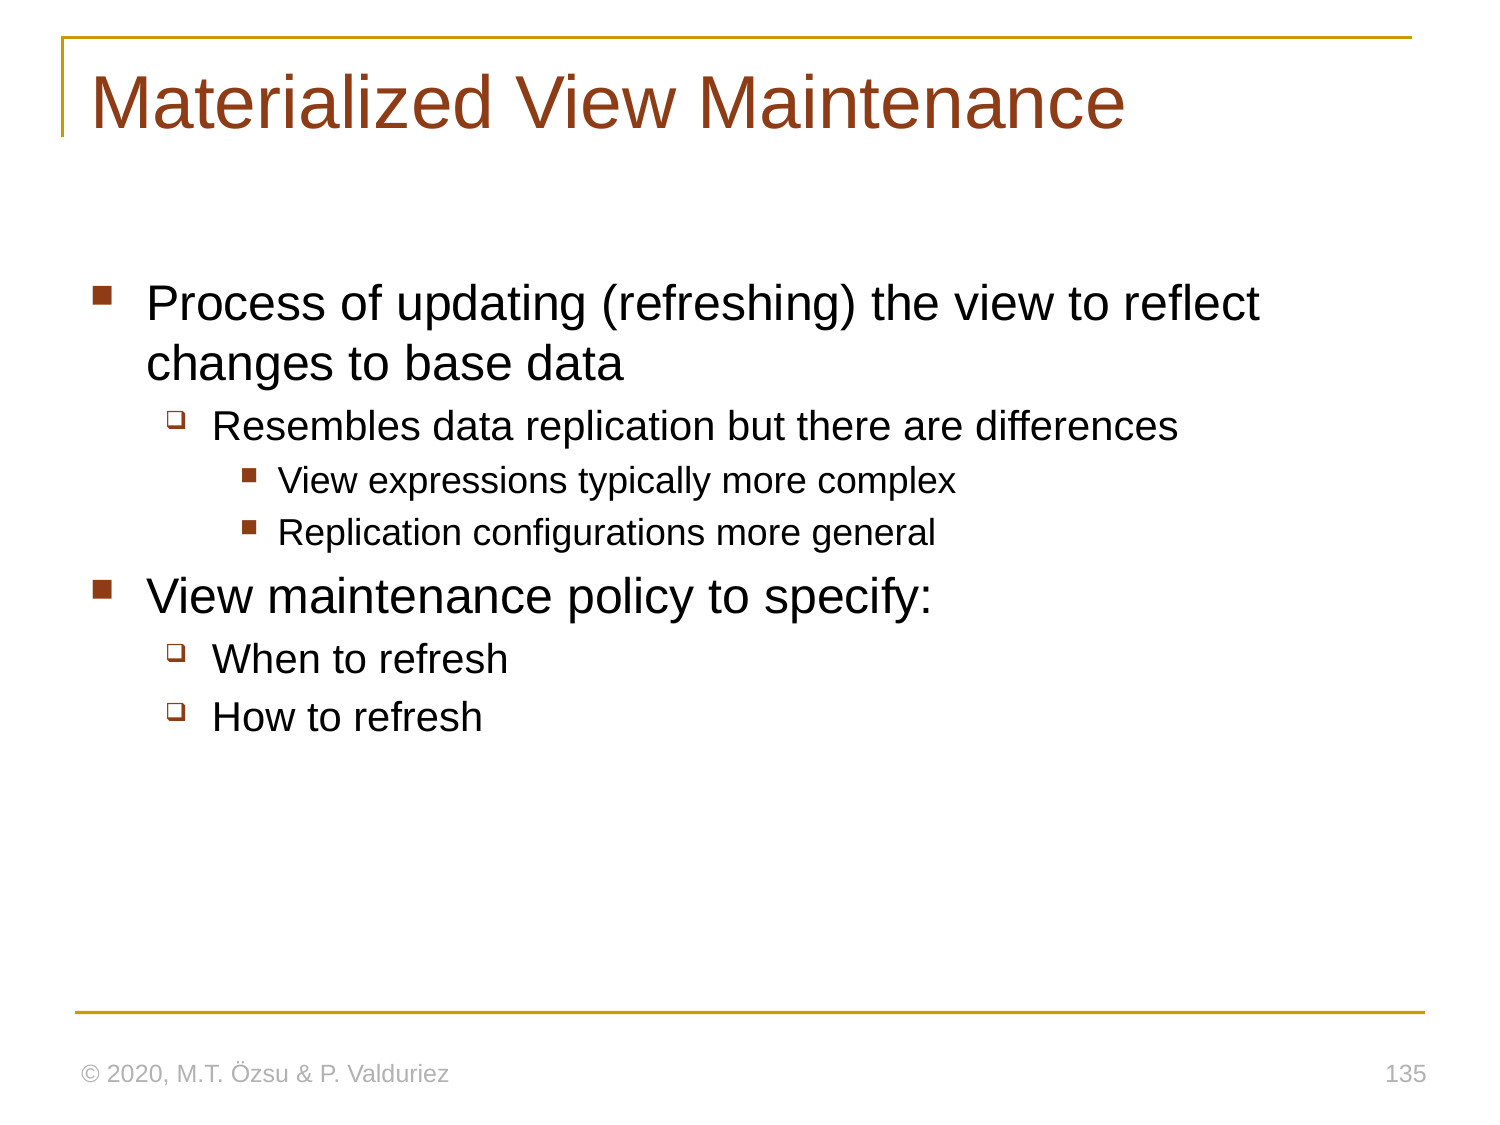

# Materialized View Maintenance
Process of updating (refreshing) the view to reflect changes to base data
Resembles data replication but there are differences
View expressions typically more complex
Replication configurations more general
View maintenance policy to specify:
When to refresh
How to refresh
© 2020, M.T. Özsu & P. Valduriez
135